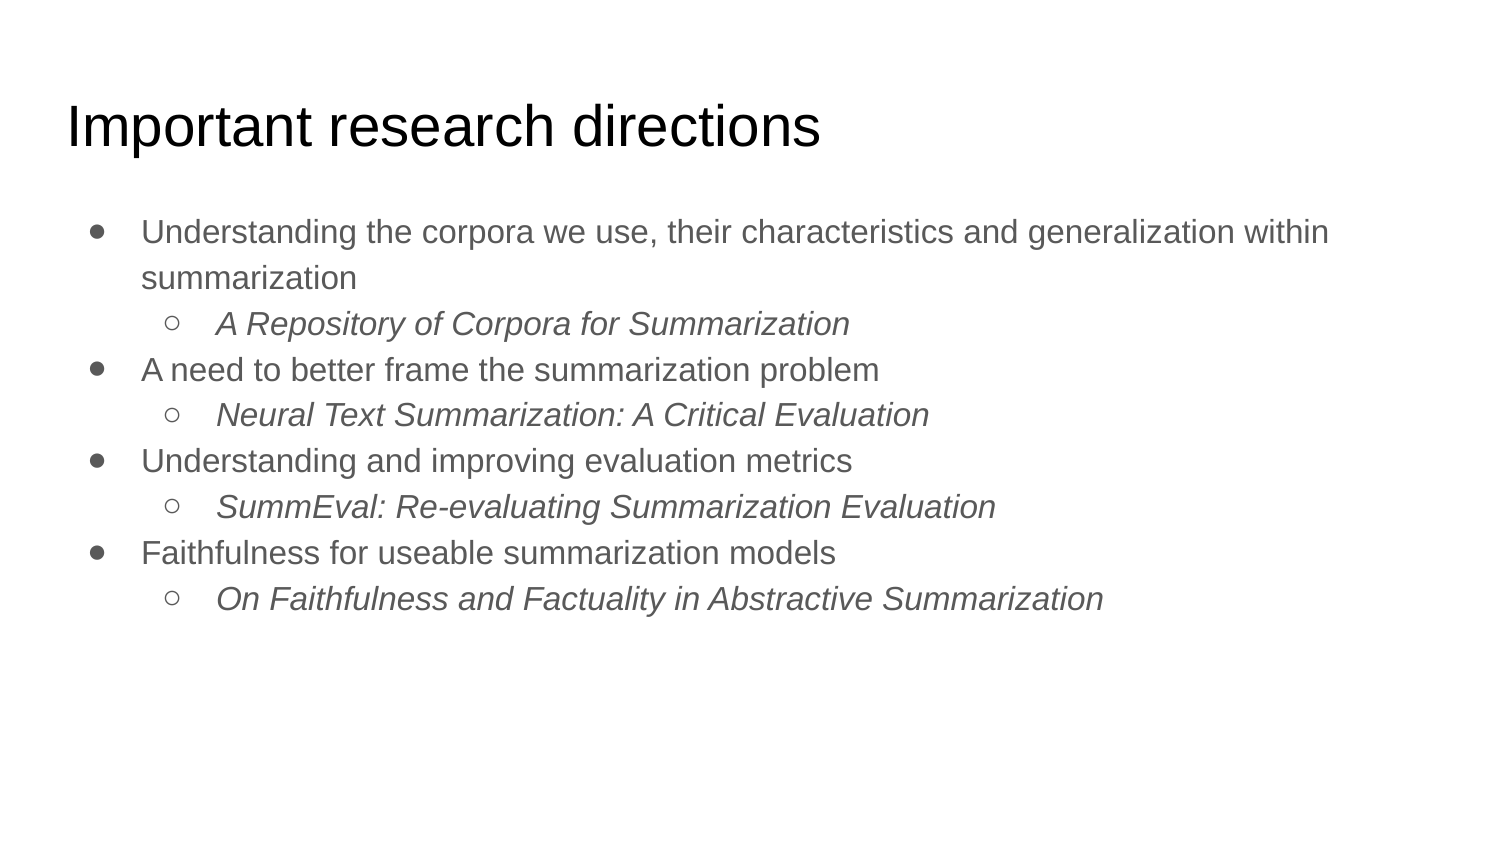

# Important research directions
Understanding the corpora we use, their characteristics and generalization within summarization
A Repository of Corpora for Summarization
A need to better frame the summarization problem
Neural Text Summarization: A Critical Evaluation
Understanding and improving evaluation metrics
SummEval: Re-evaluating Summarization Evaluation
Faithfulness for useable summarization models
On Faithfulness and Factuality in Abstractive Summarization